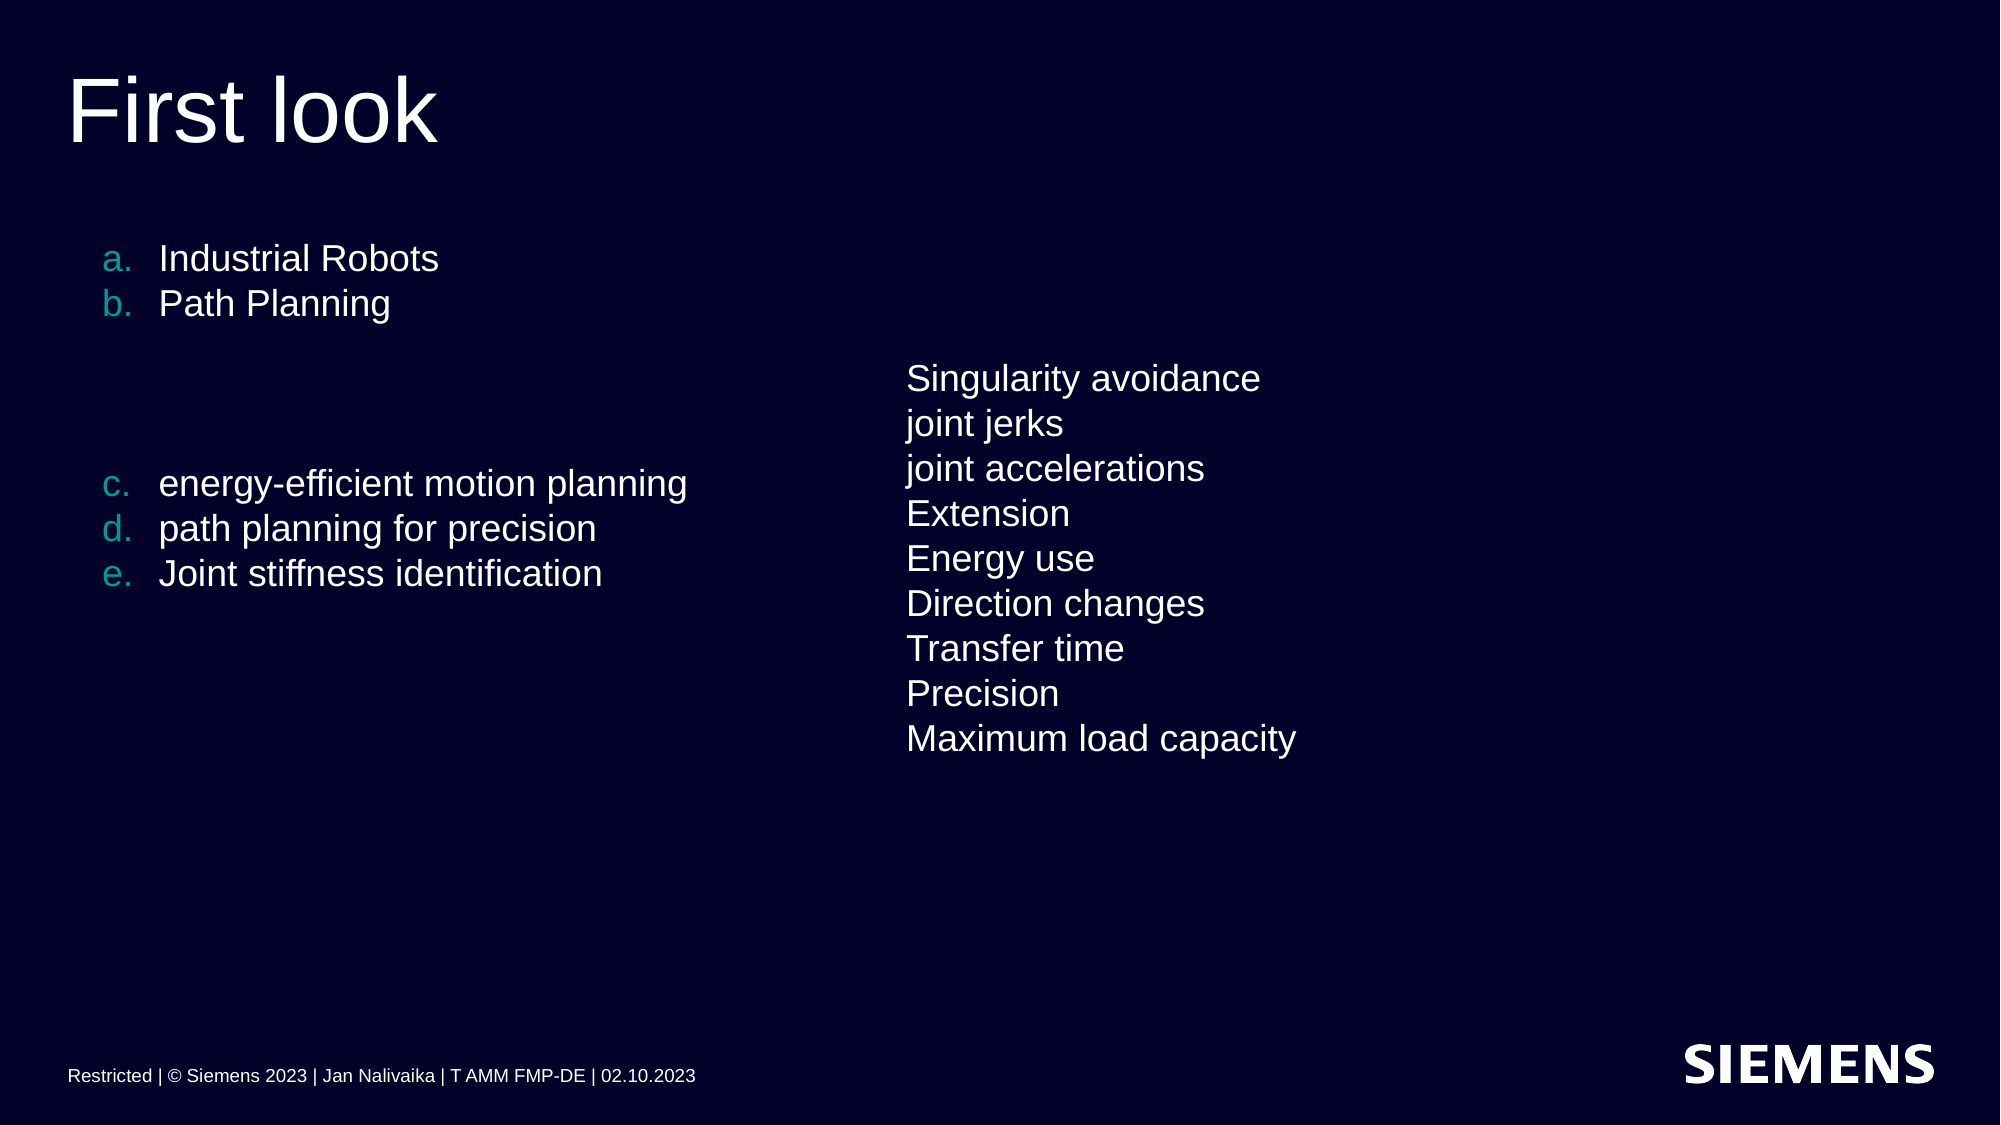

# First look

Industrial Robots
Path Planning

energy-efficient motion planning
path planning for precision
Joint stiffness identification
Singularity avoidance
joint jerks
joint accelerations
Extension
Energy use
Direction changes
Transfer time
Precision
Maximum load capacity

Restricted | © Siemens 2023 | Jan Nalivaika | T AMM FMP-DE | 02.10.2023